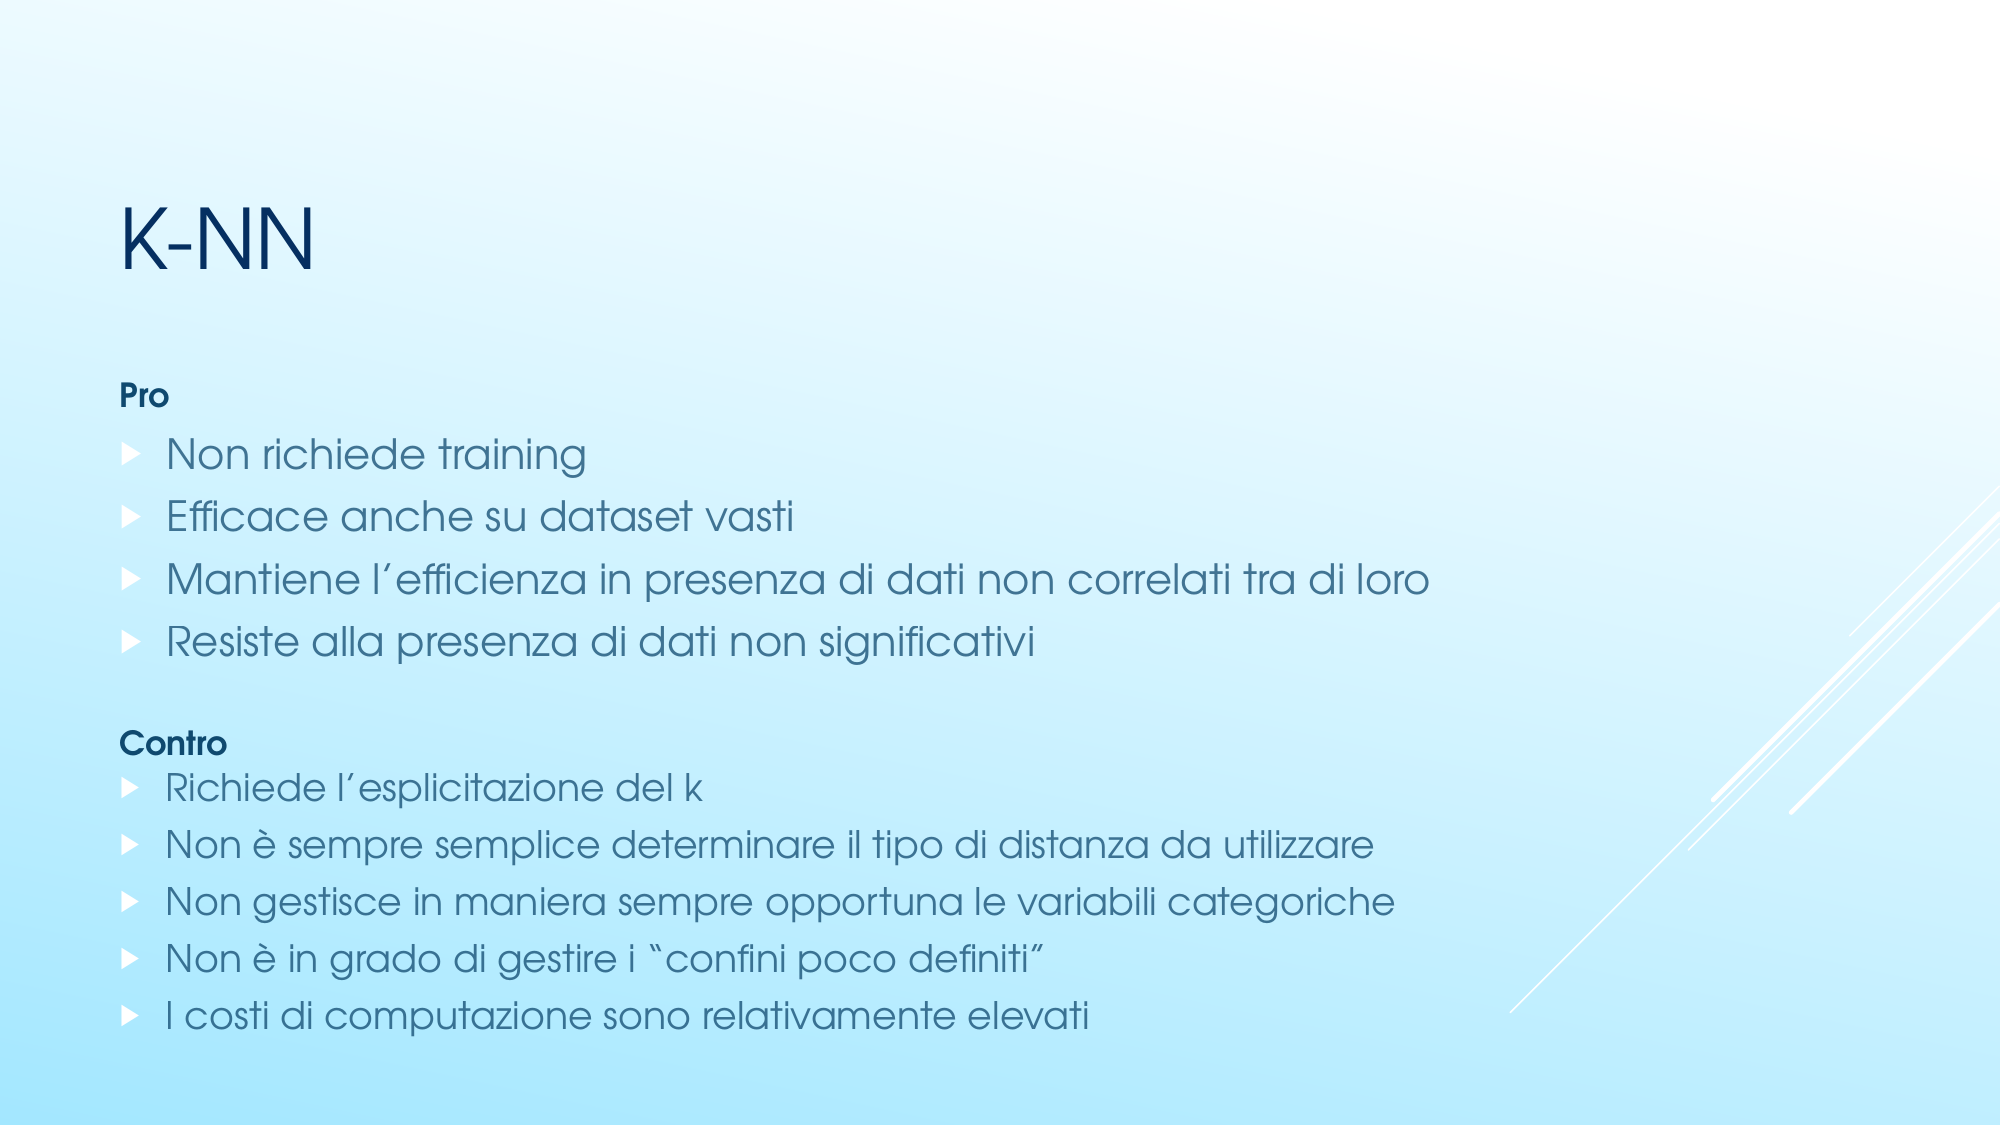

# k-nn
Pro
Non richiede training
Efficace anche su dataset vasti
Mantiene l’efficienza in presenza di dati non correlati tra di loro
Resiste alla presenza di dati non significativi
Contro
Richiede l’esplicitazione del k
Non è sempre semplice determinare il tipo di distanza da utilizzare
Non gestisce in maniera sempre opportuna le variabili categoriche
Non è in grado di gestire i “confini poco definiti”
I costi di computazione sono relativamente elevati